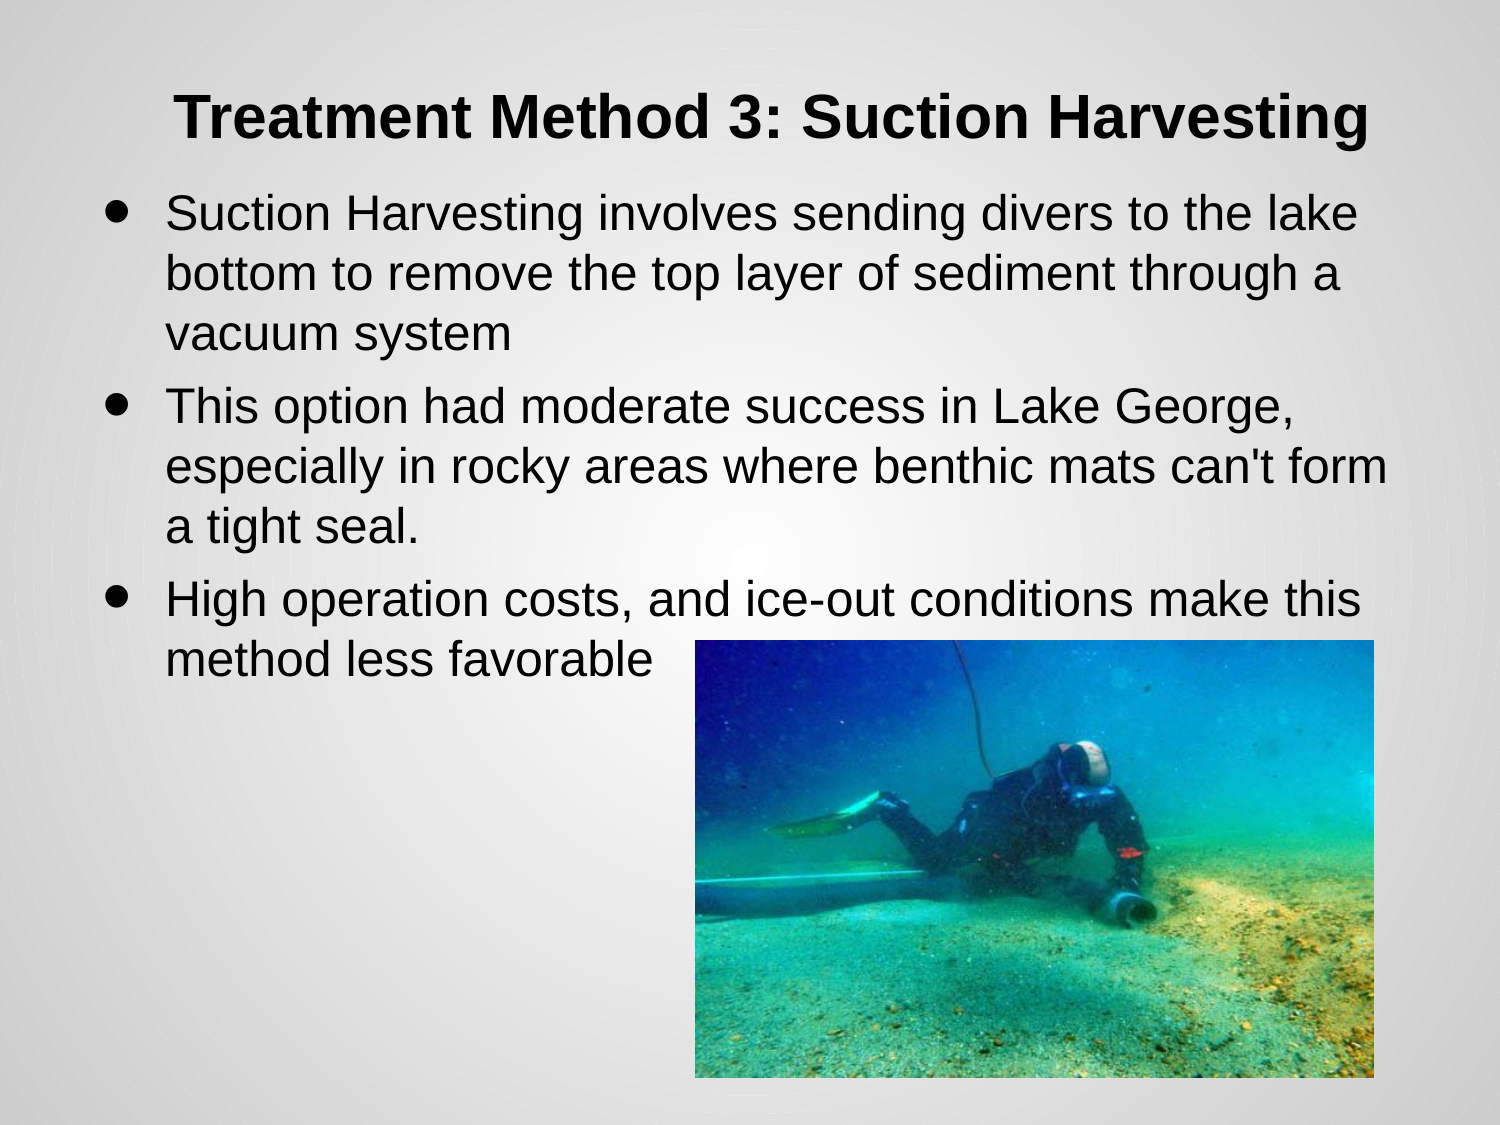

# Treatment Method 3: Suction Harvesting
Suction Harvesting involves sending divers to the lake bottom to remove the top layer of sediment through a vacuum system
This option had moderate success in Lake George, especially in rocky areas where benthic mats can't form a tight seal.
High operation costs, and ice-out conditions make this method less favorable